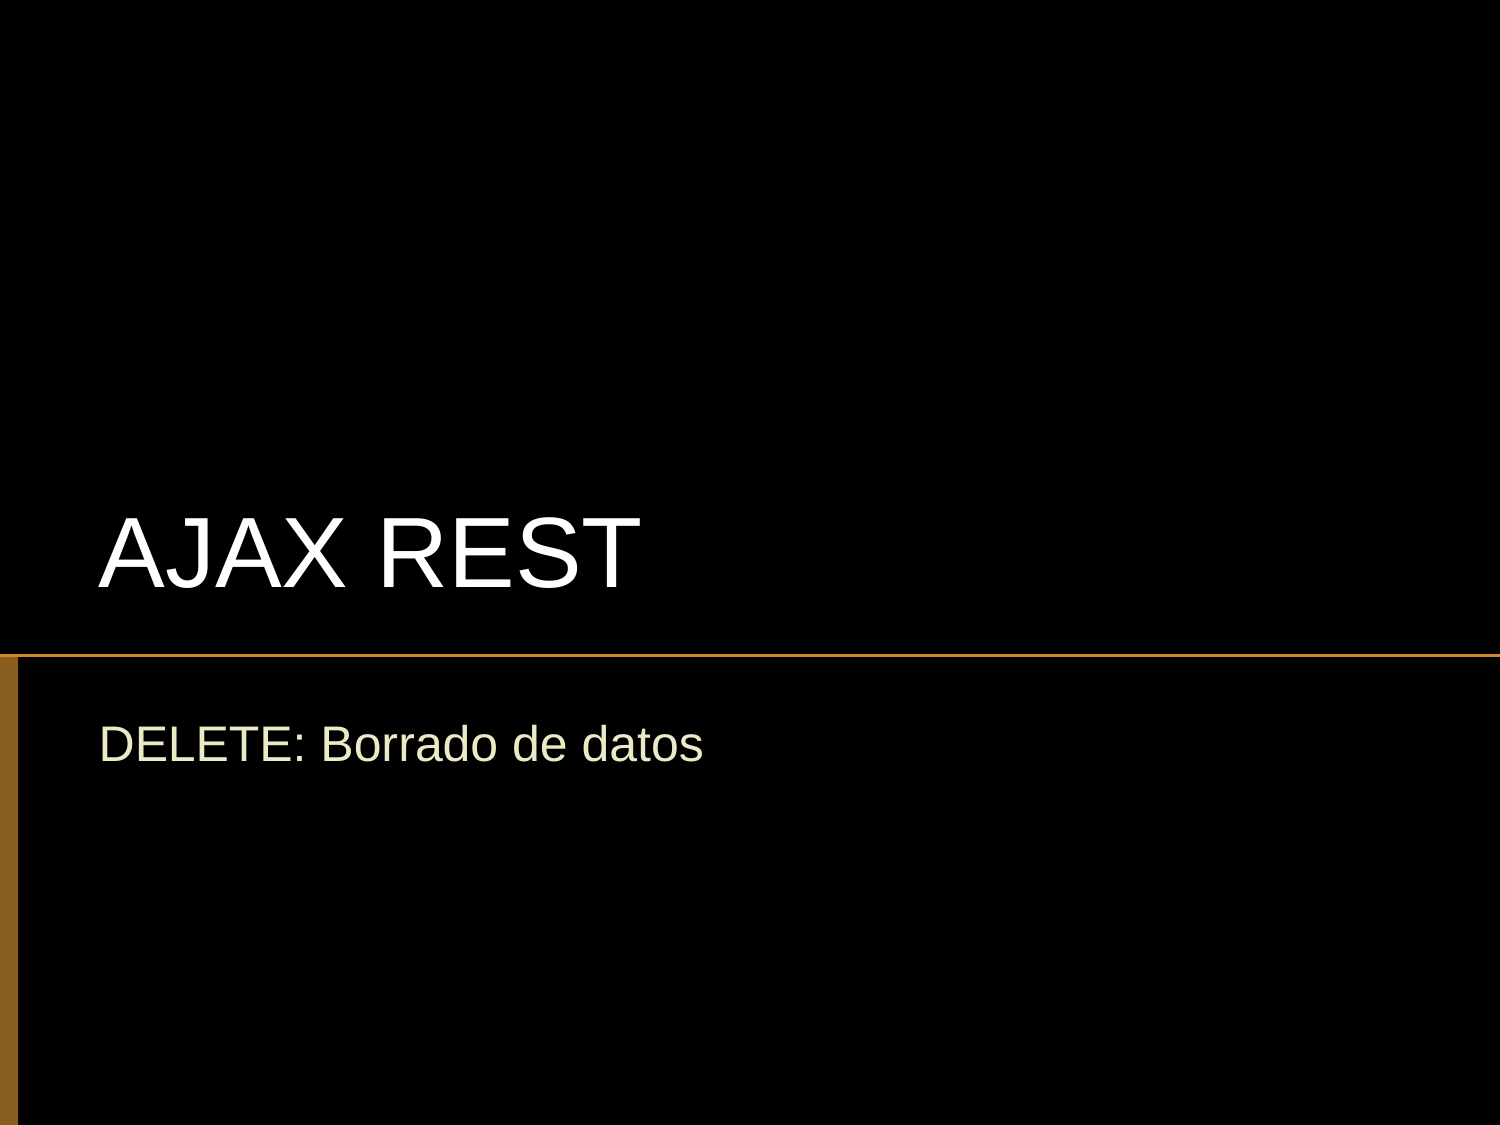

# AJAX REST
DELETE: Borrado de datos